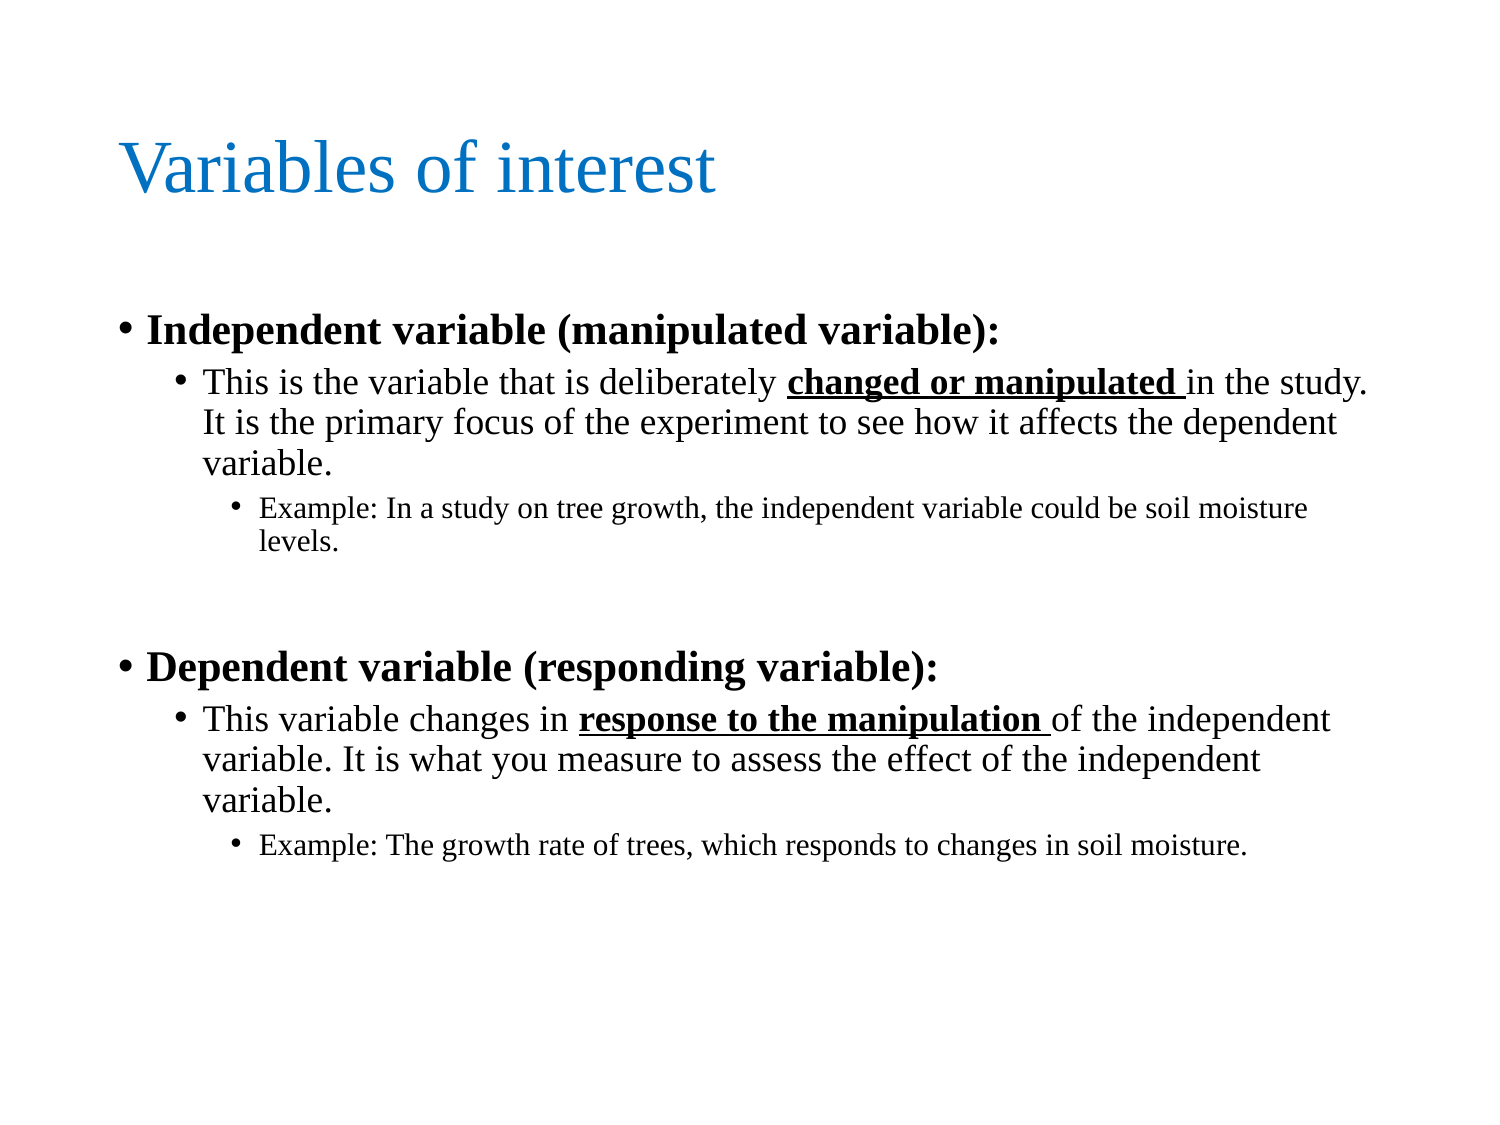

# Variables of interest
Independent variable (manipulated variable):
This is the variable that is deliberately changed or manipulated in the study. It is the primary focus of the experiment to see how it affects the dependent variable.
Example: In a study on tree growth, the independent variable could be soil moisture levels.

Dependent variable (responding variable):
This variable changes in response to the manipulation of the independent variable. It is what you measure to assess the effect of the independent variable.
Example: The growth rate of trees, which responds to changes in soil moisture.